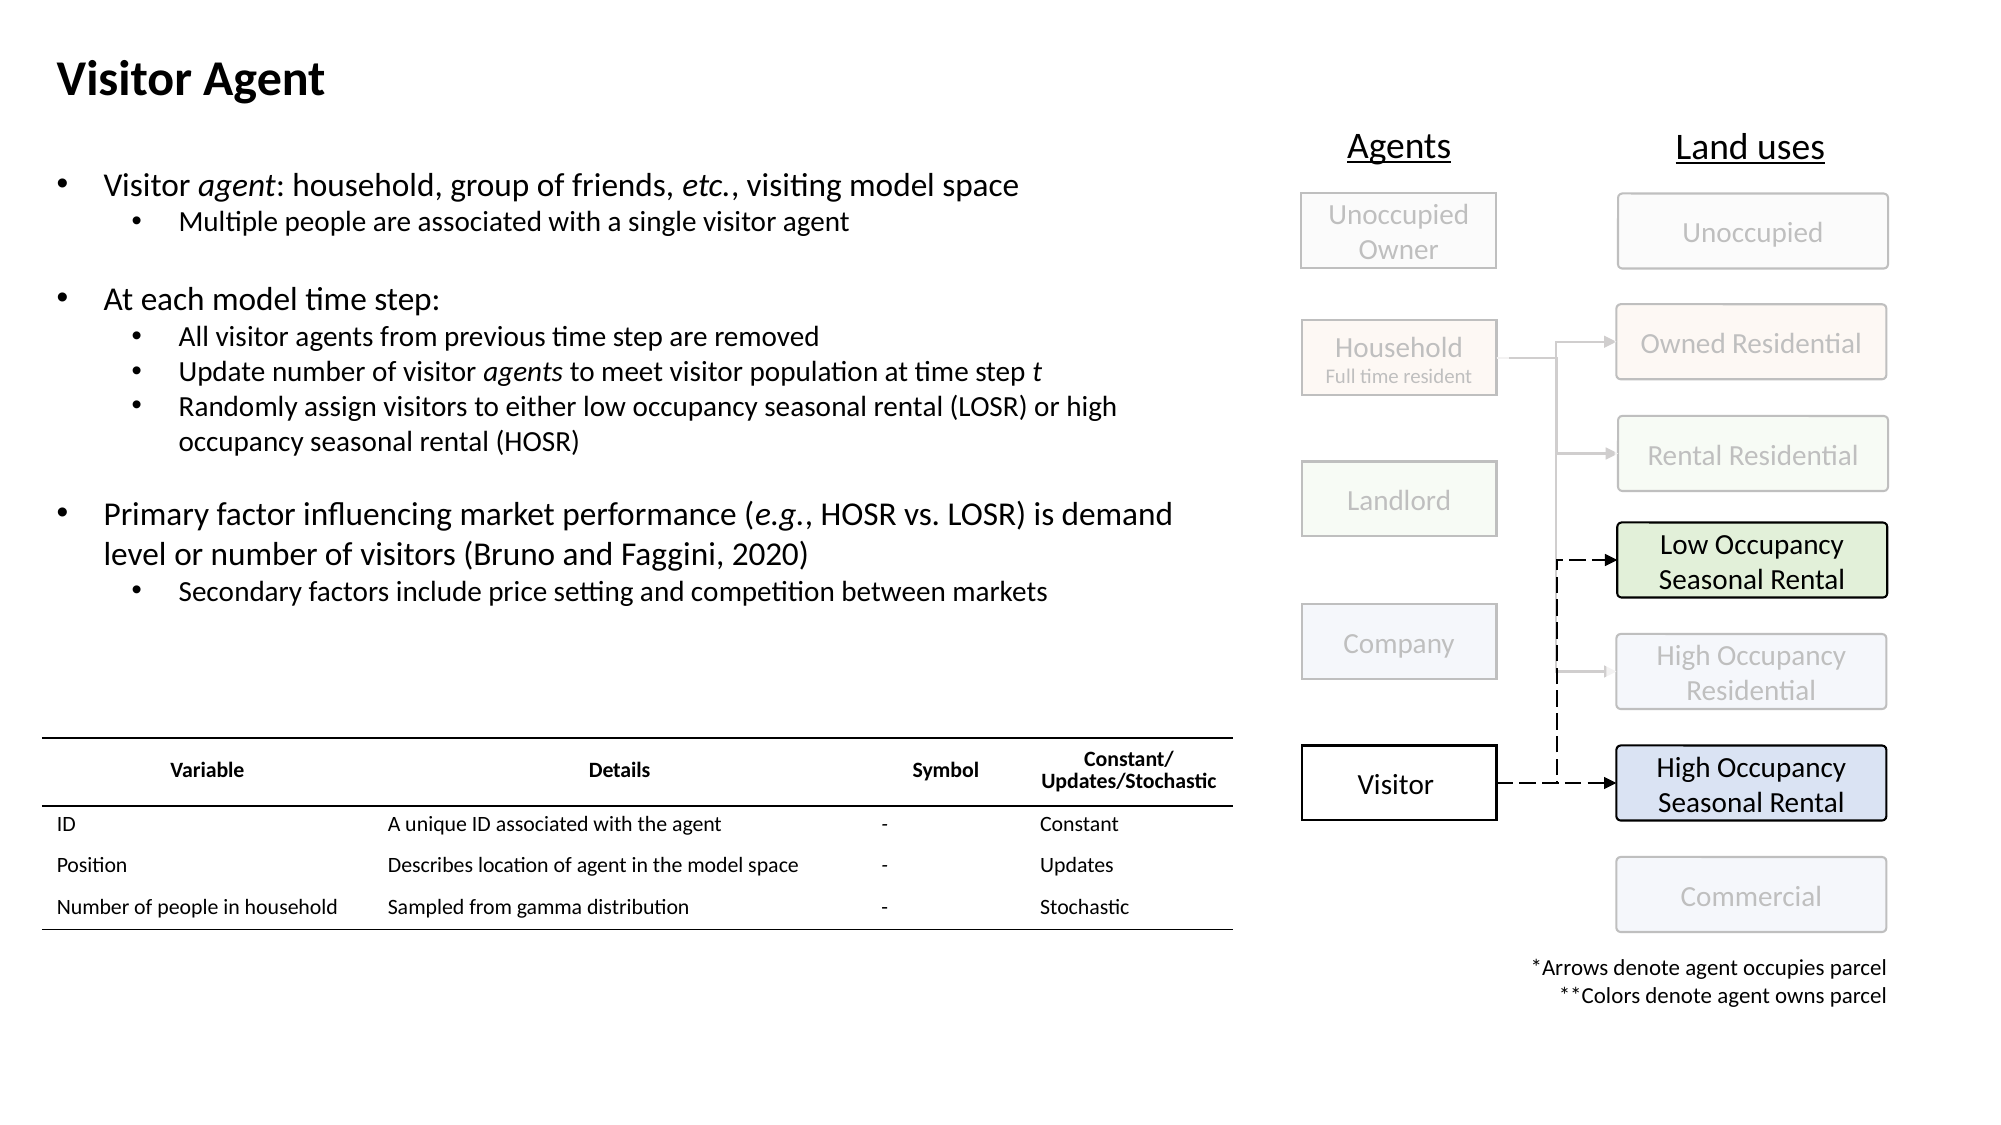

Visitor Agent
Agents
Land uses
Visitor agent: household, group of friends, etc., visiting model space
Multiple people are associated with a single visitor agent

At each model time step:
All visitor agents from previous time step are removed
Update number of visitor agents to meet visitor population at time step t
Randomly assign visitors to either low occupancy seasonal rental (LOSR) or high occupancy seasonal rental (HOSR)

Primary factor influencing market performance (e.g., HOSR vs. LOSR) is demand level or number of visitors (Bruno and Faggini, 2020)
Secondary factors include price setting and competition between markets

Unoccupied Owner
Unoccupied

Owned Residential

Household
Full time resident
Rental Residential
Landlord
Low Occupancy Seasonal Rental
Company

High Occupancy Residential
| Variable | Details | Symbol | Constant/Updates/Stochastic |
| --- | --- | --- | --- |
| ID | A unique ID associated with the agent | - | Constant |
| Position | Describes location of agent in the model space | - | Updates |
| Number of people in household | Sampled from gamma distribution | - | Stochastic |
Visitor
High Occupancy Seasonal Rental

Commercial
*Arrows denote agent occupies parcel
**Colors denote agent owns parcel